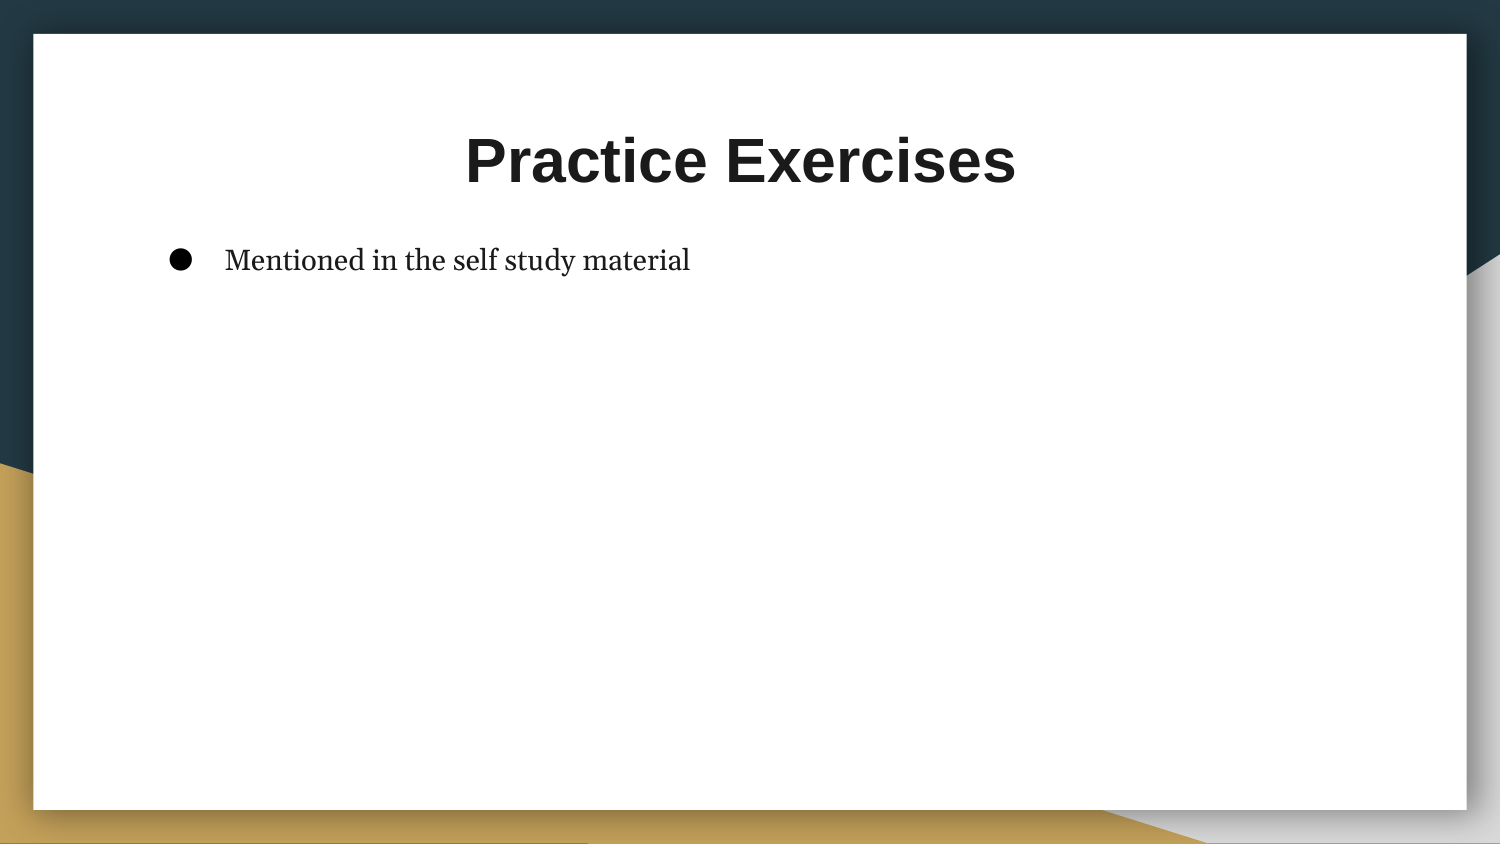

# Practice Exercises
Mentioned in the self study material